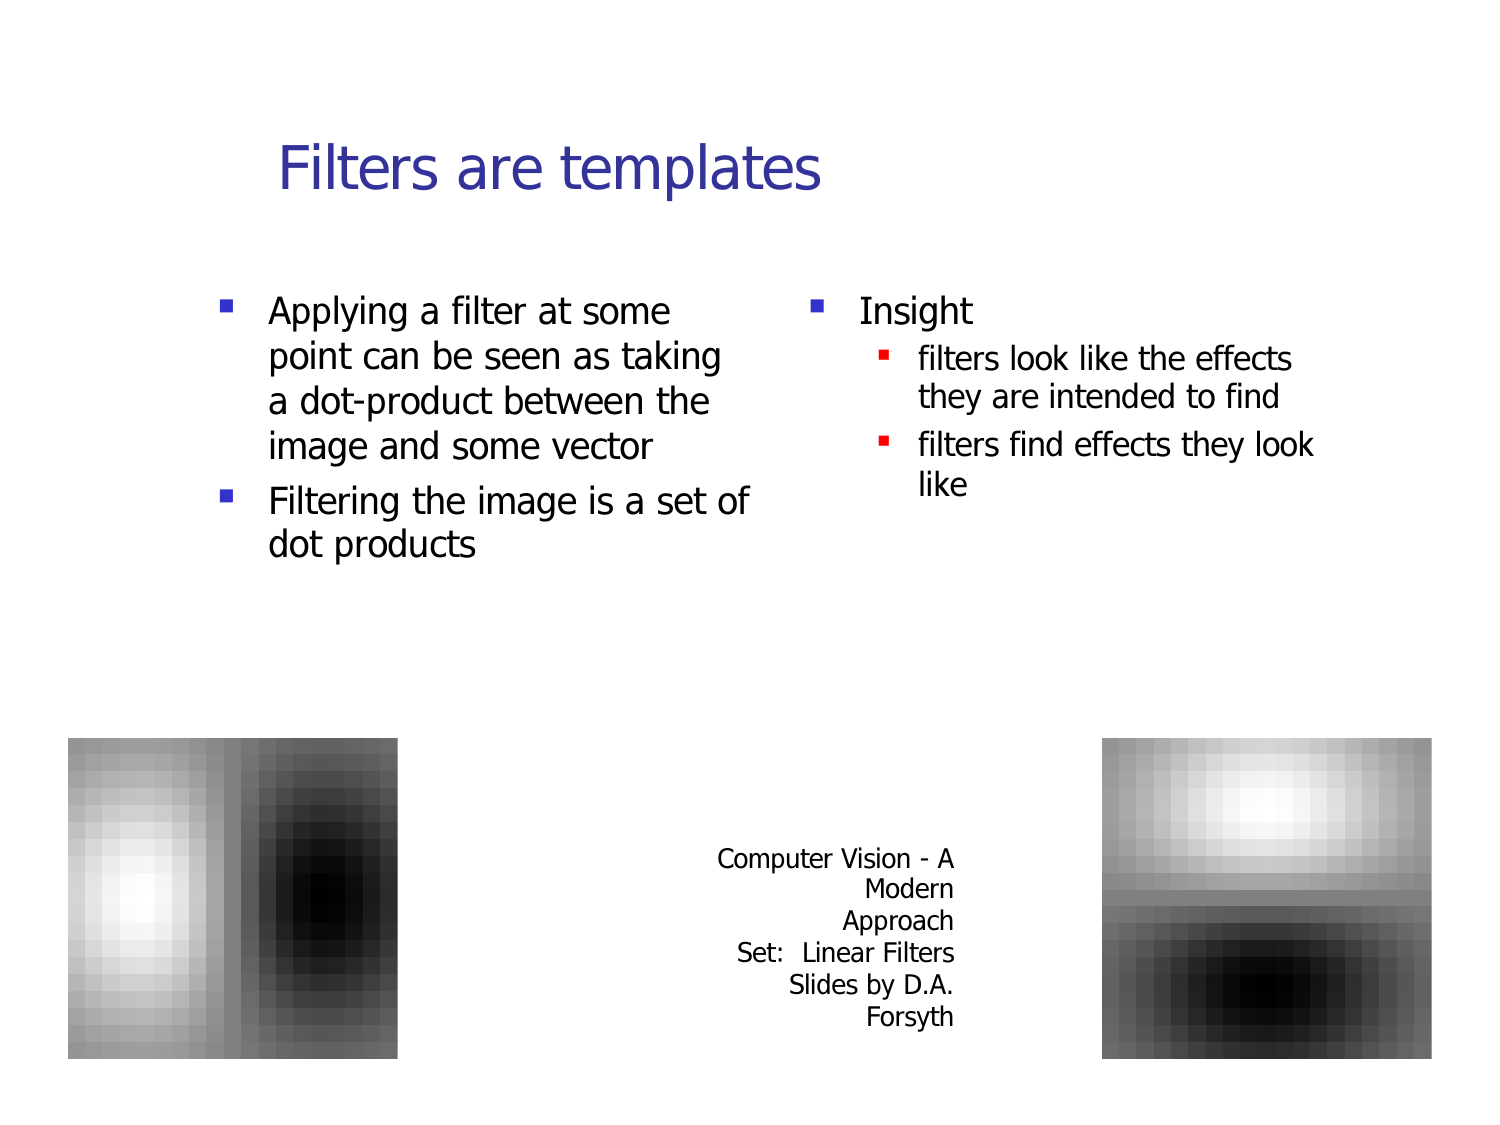

Filters are	templates
Applying a filter at some point can be seen as taking a dot-product between the image and some vector
Filtering the image is a set of dot products
Insight
filters look like the effects they are intended to find
filters find effects they look like

Computer Vision - A Modern
Approach Set:  Linear Filters Slides by D.A. Forsyth